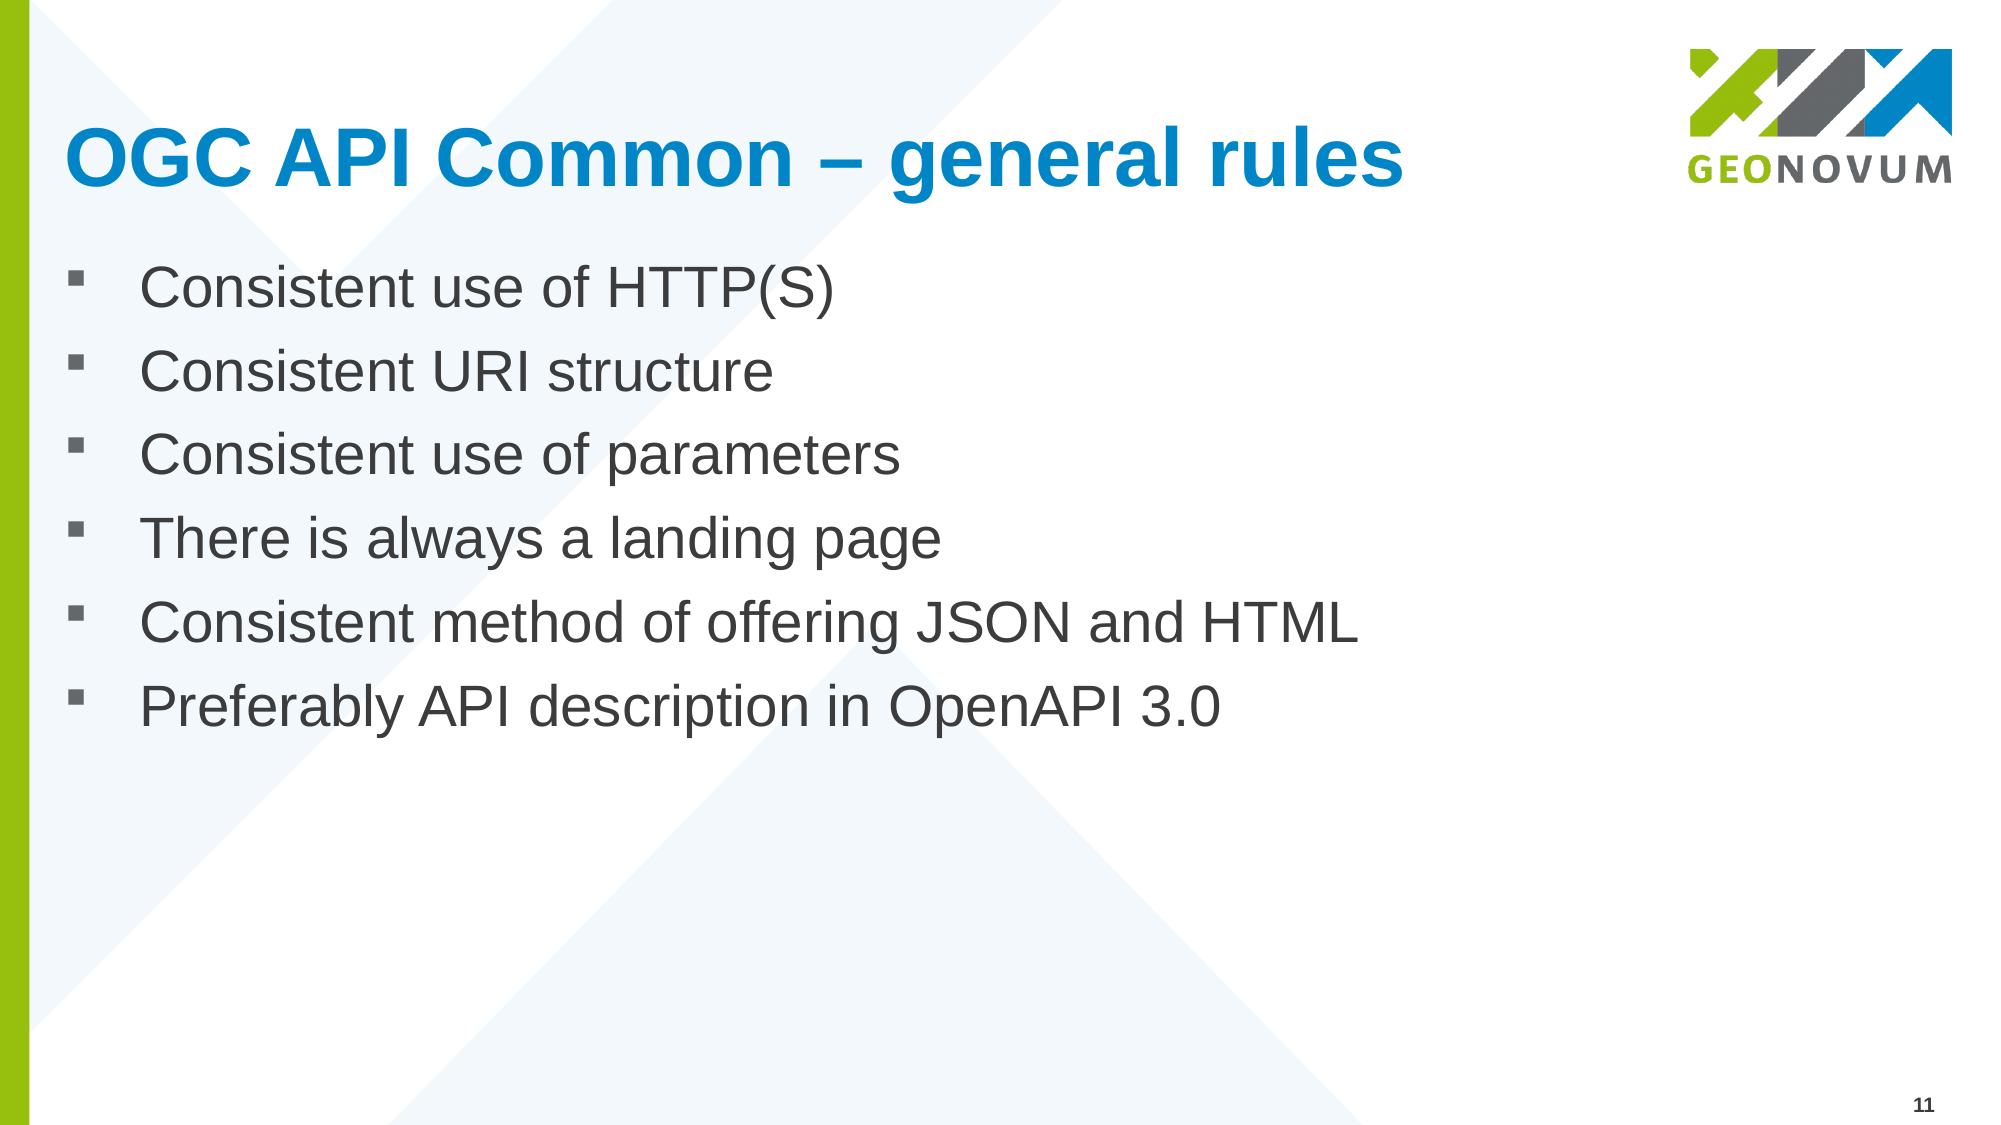

# OGC API Common – general rules
Consistent use of HTTP(S)
Consistent URI structure
Consistent use of parameters
There is always a landing page
Consistent method of offering JSON and HTML
Preferably API description in OpenAPI 3.0
11